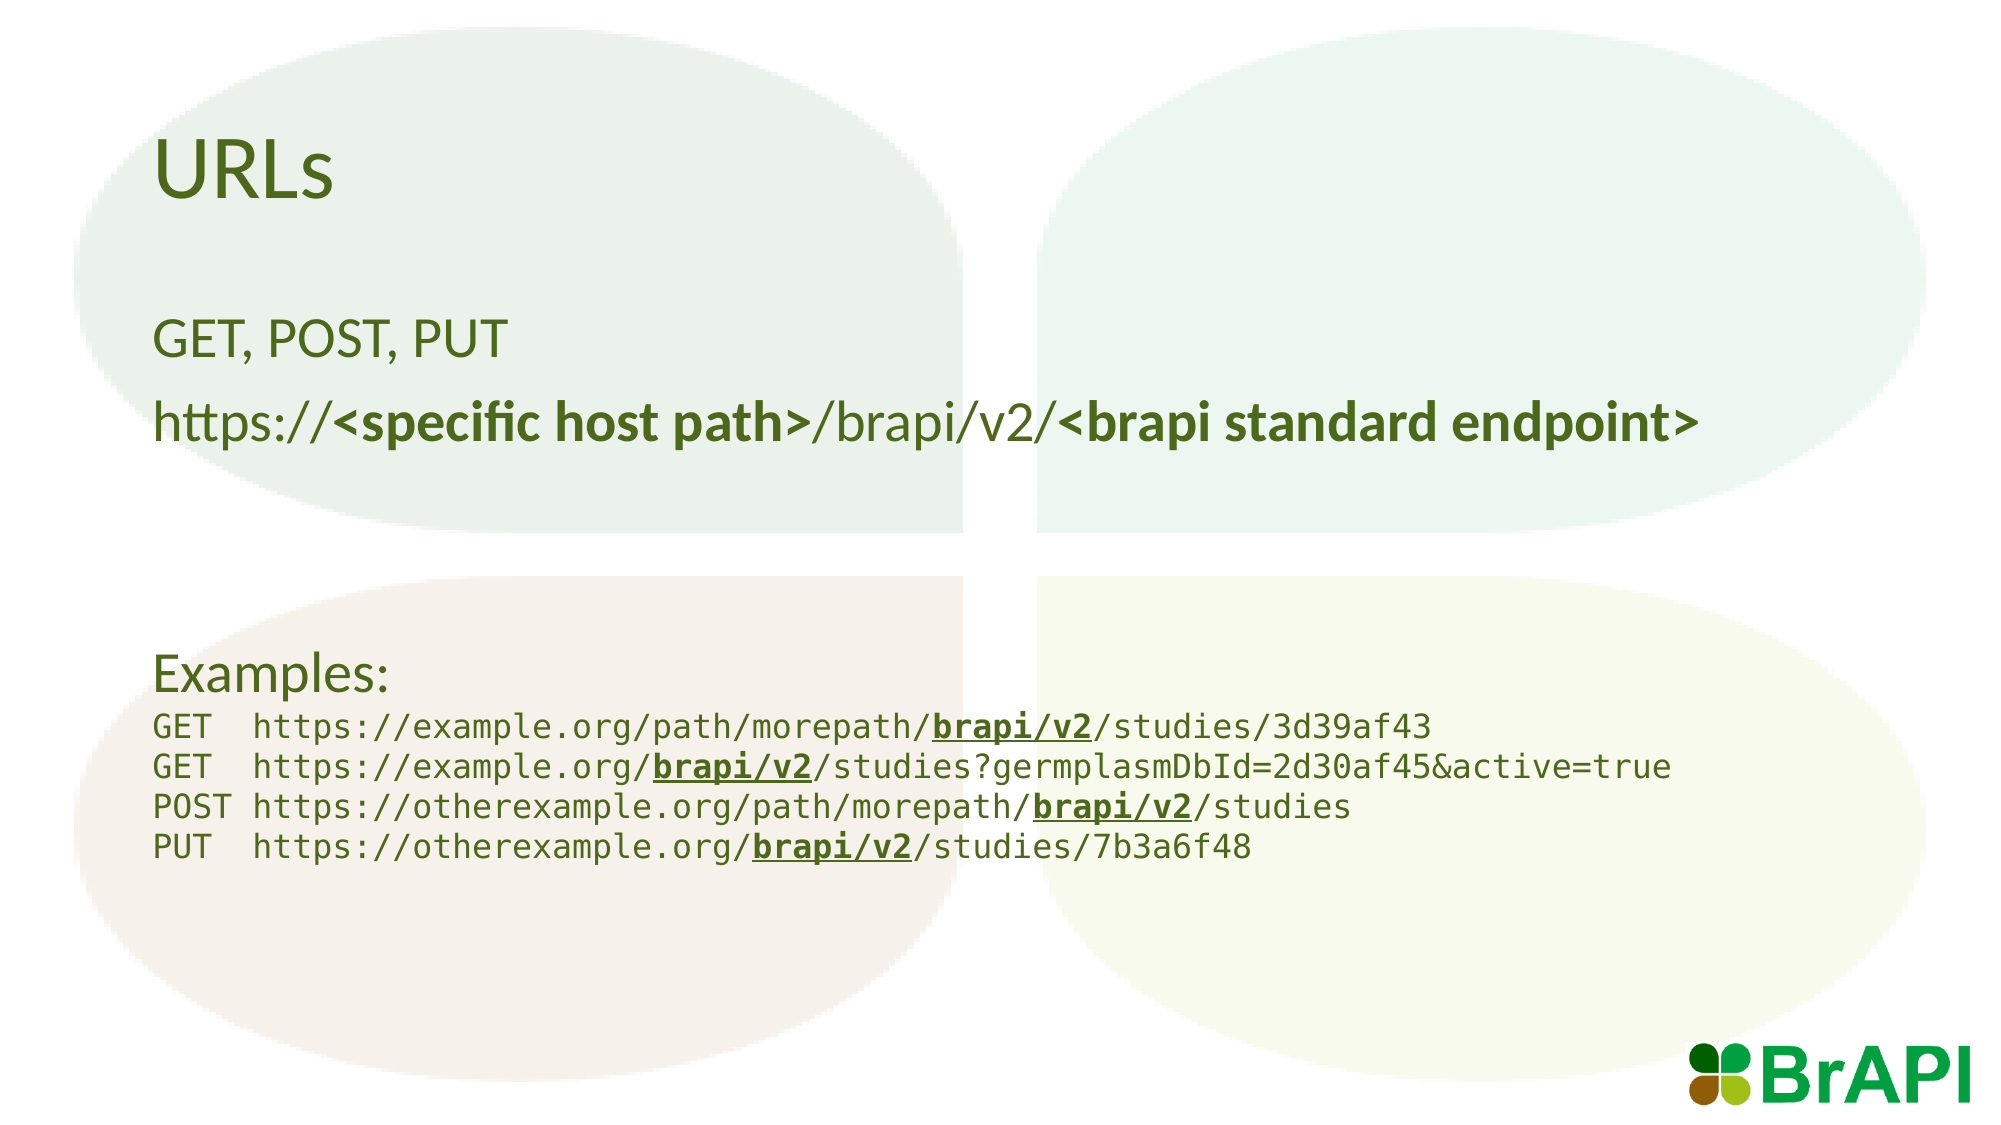

# URLs
GET, POST, PUT
https://<specific host path>/brapi/v2/<brapi standard endpoint>

Examples:
GET  https://example.org/path/morepath/brapi/v2/studies/3d39af43
GET  https://example.org/brapi/v2/studies?germplasmDbId=2d30af45&active=true
POST https://otherexample.org/path/morepath/brapi/v2/studies
PUT  https://otherexample.org/brapi/v2/studies/7b3a6f48